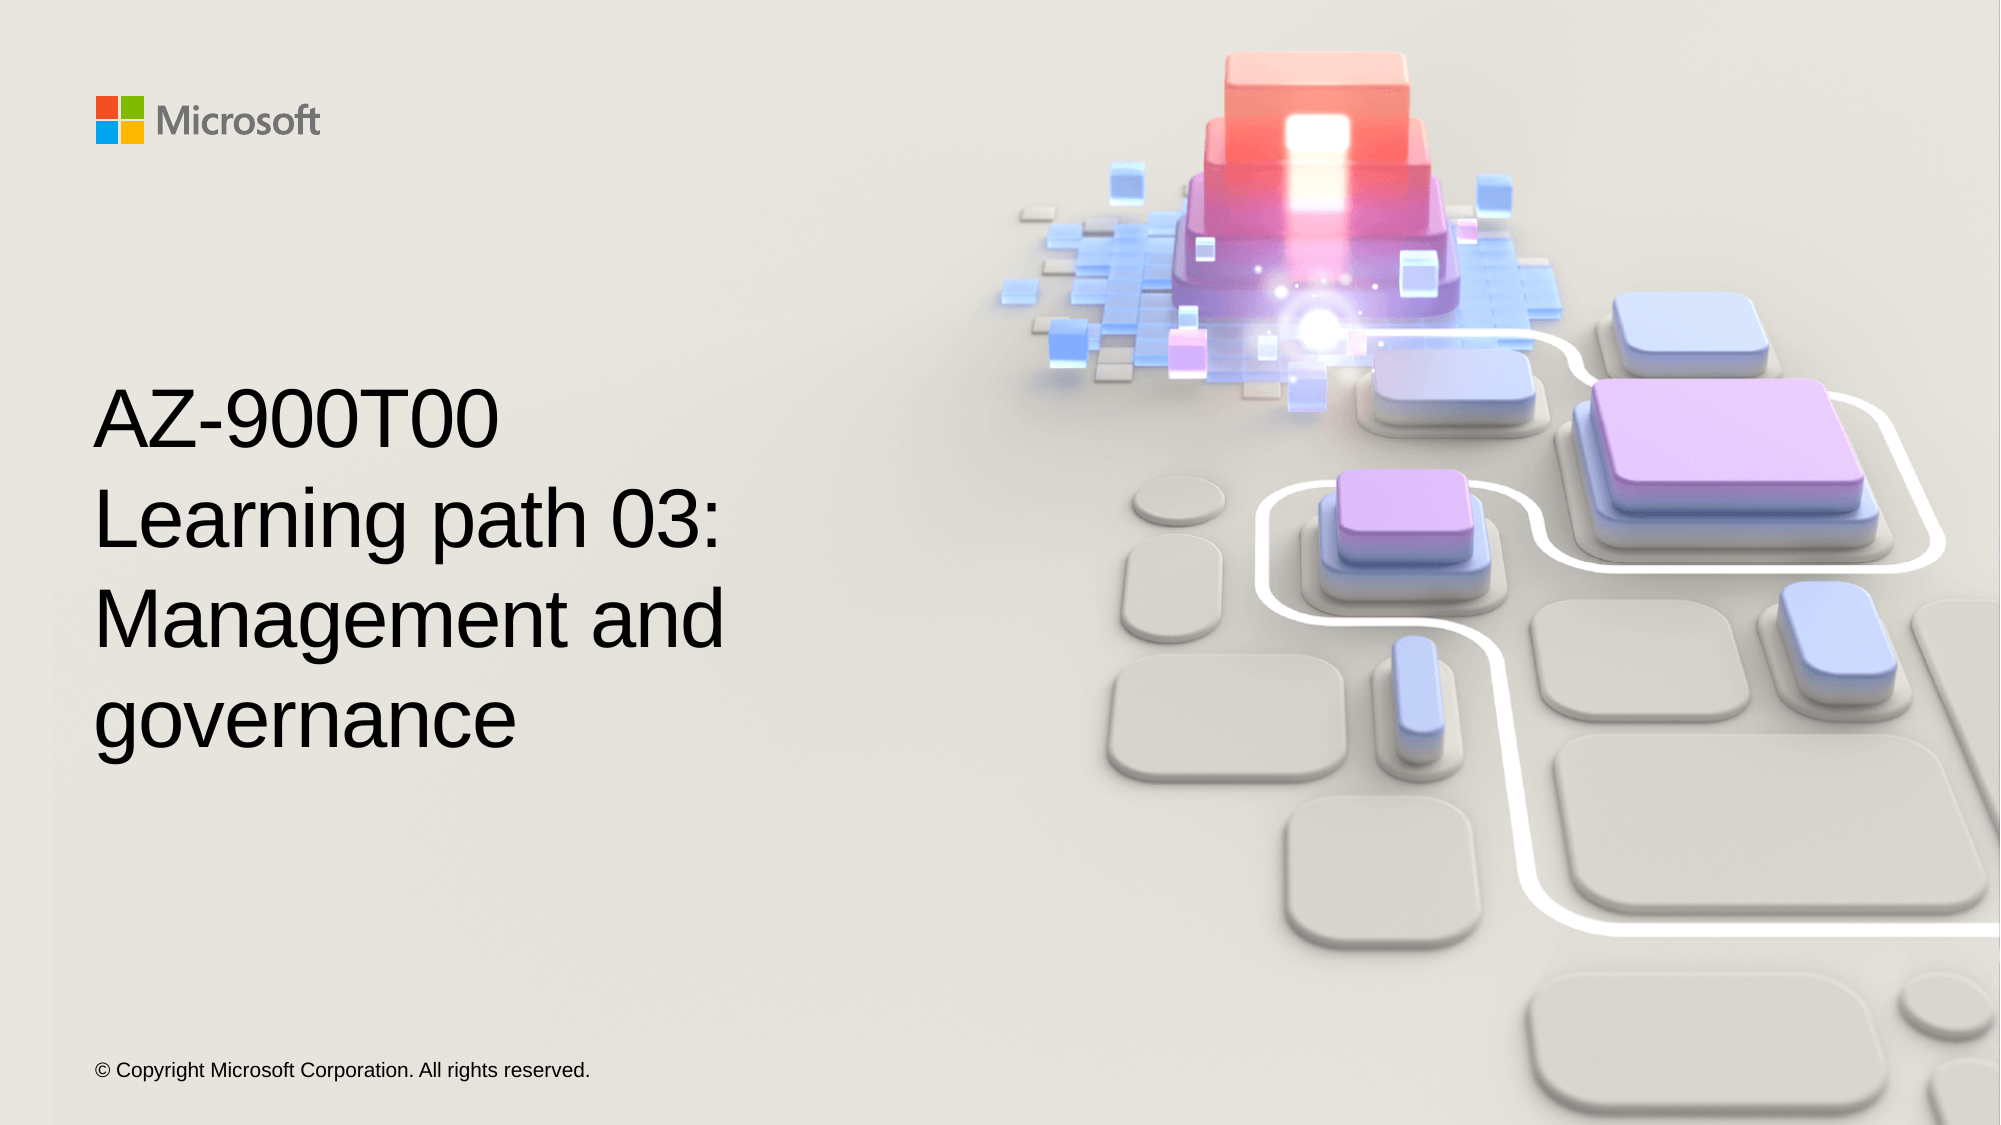

# AZ-900T00 Learning path 03: Management and governance
© Copyright Microsoft Corporation. All rights reserved.